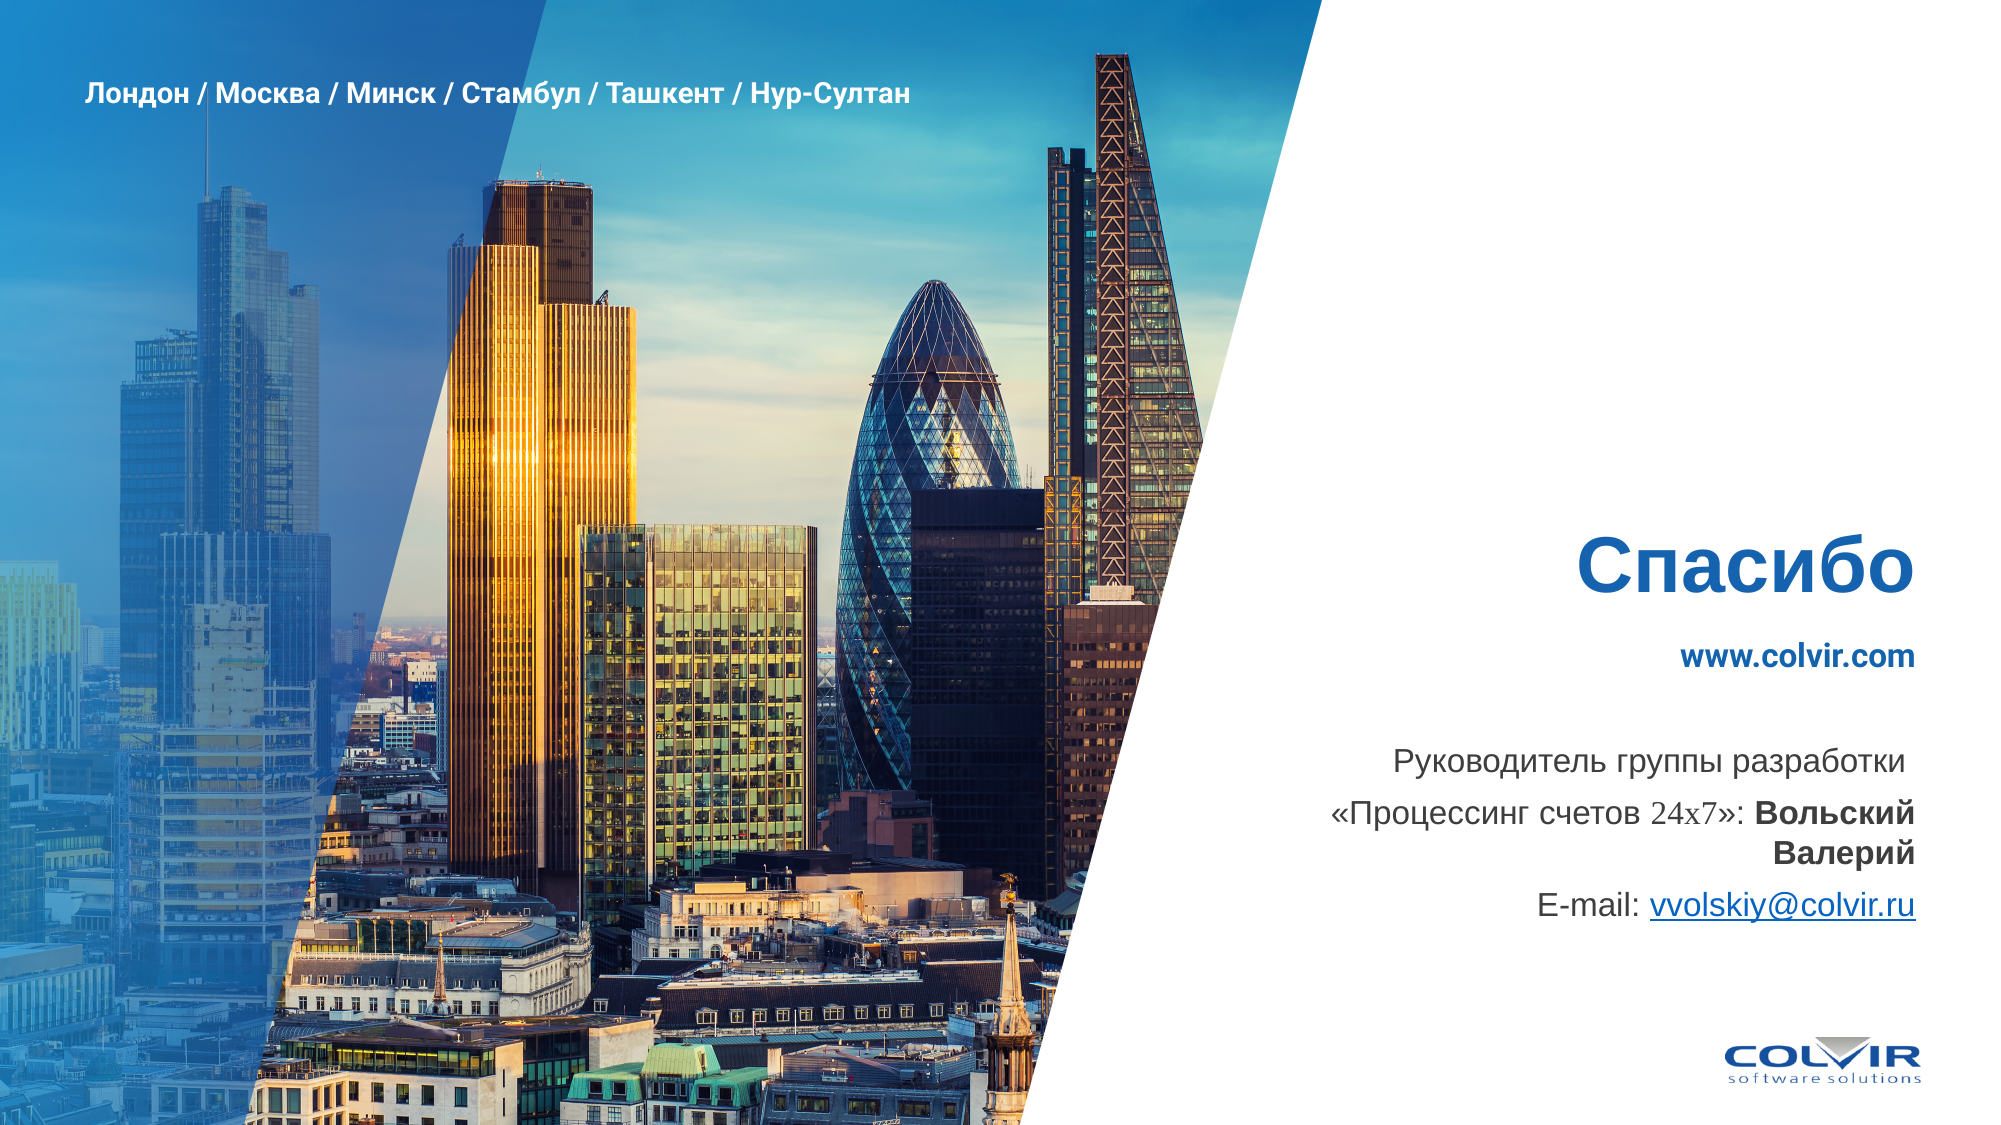

# Спасибо
www.colvir.com

Руководитель группы разработки
«Процессинг счетов 24х7»: Вольский Валерий
E-mail: vvolskiy@colvir.ru